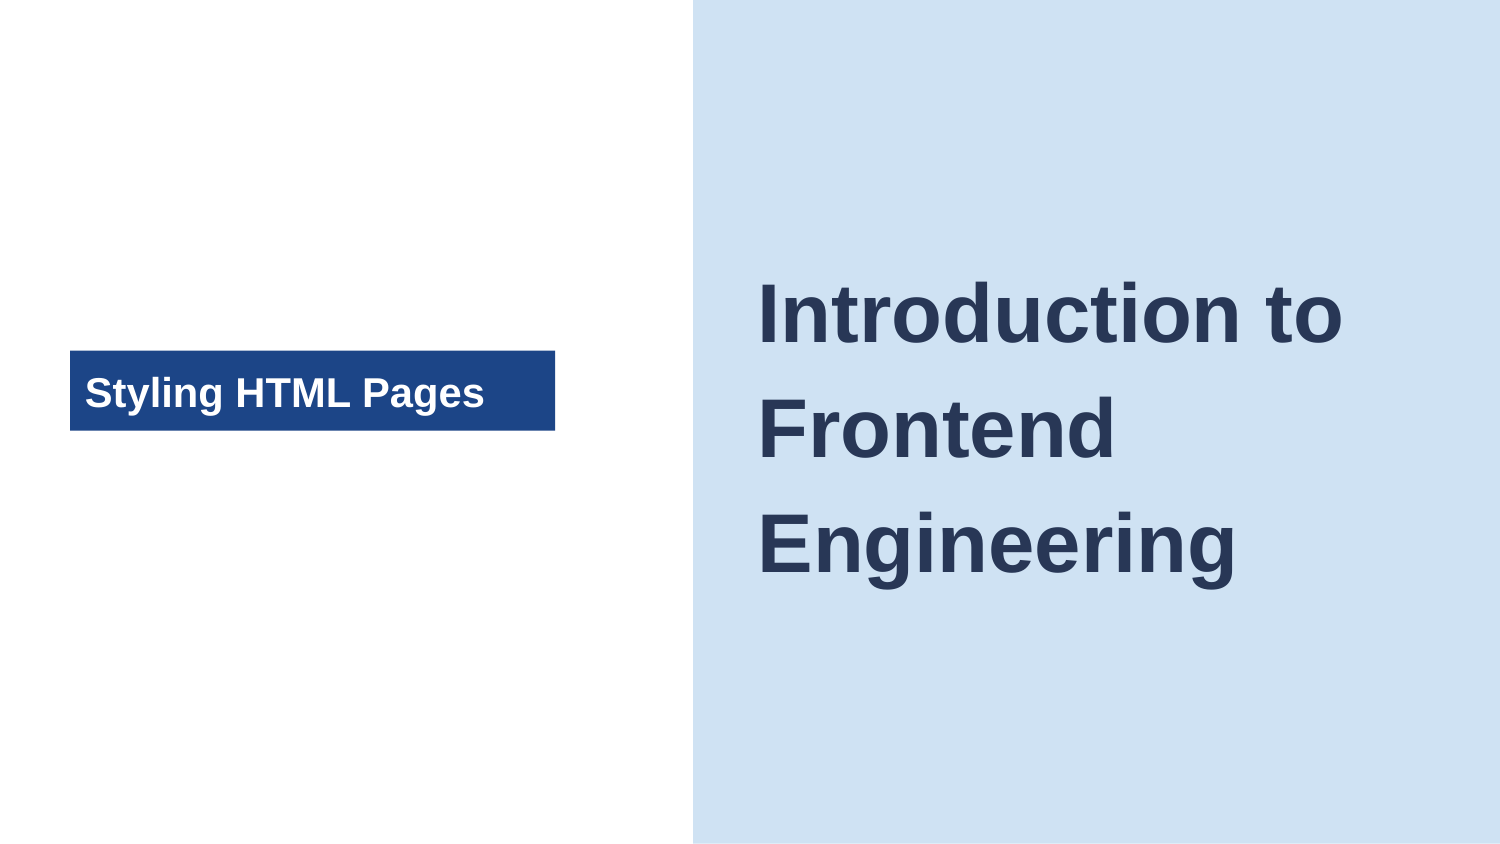

Introduction to Frontend Engineering
Styling HTML Pages